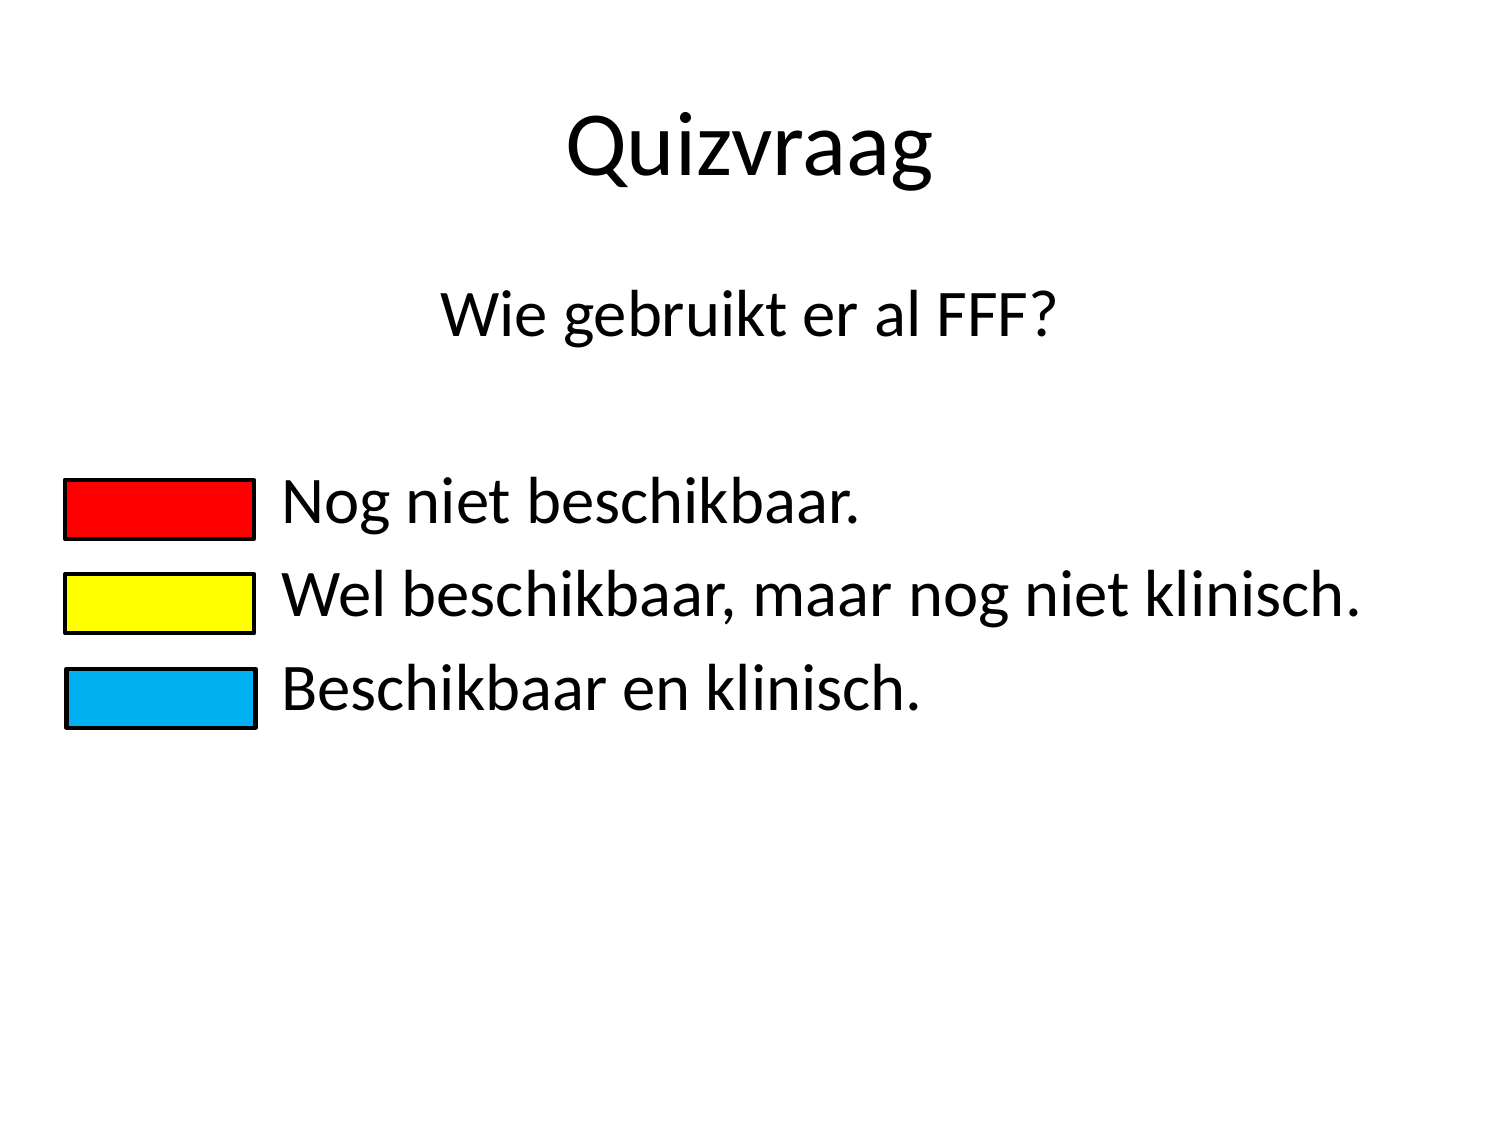

# Quizvraag
Wie gebruikt er al FFF?

Nog niet beschikbaar.
Wel beschikbaar, maar nog niet klinisch.
Beschikbaar en klinisch.